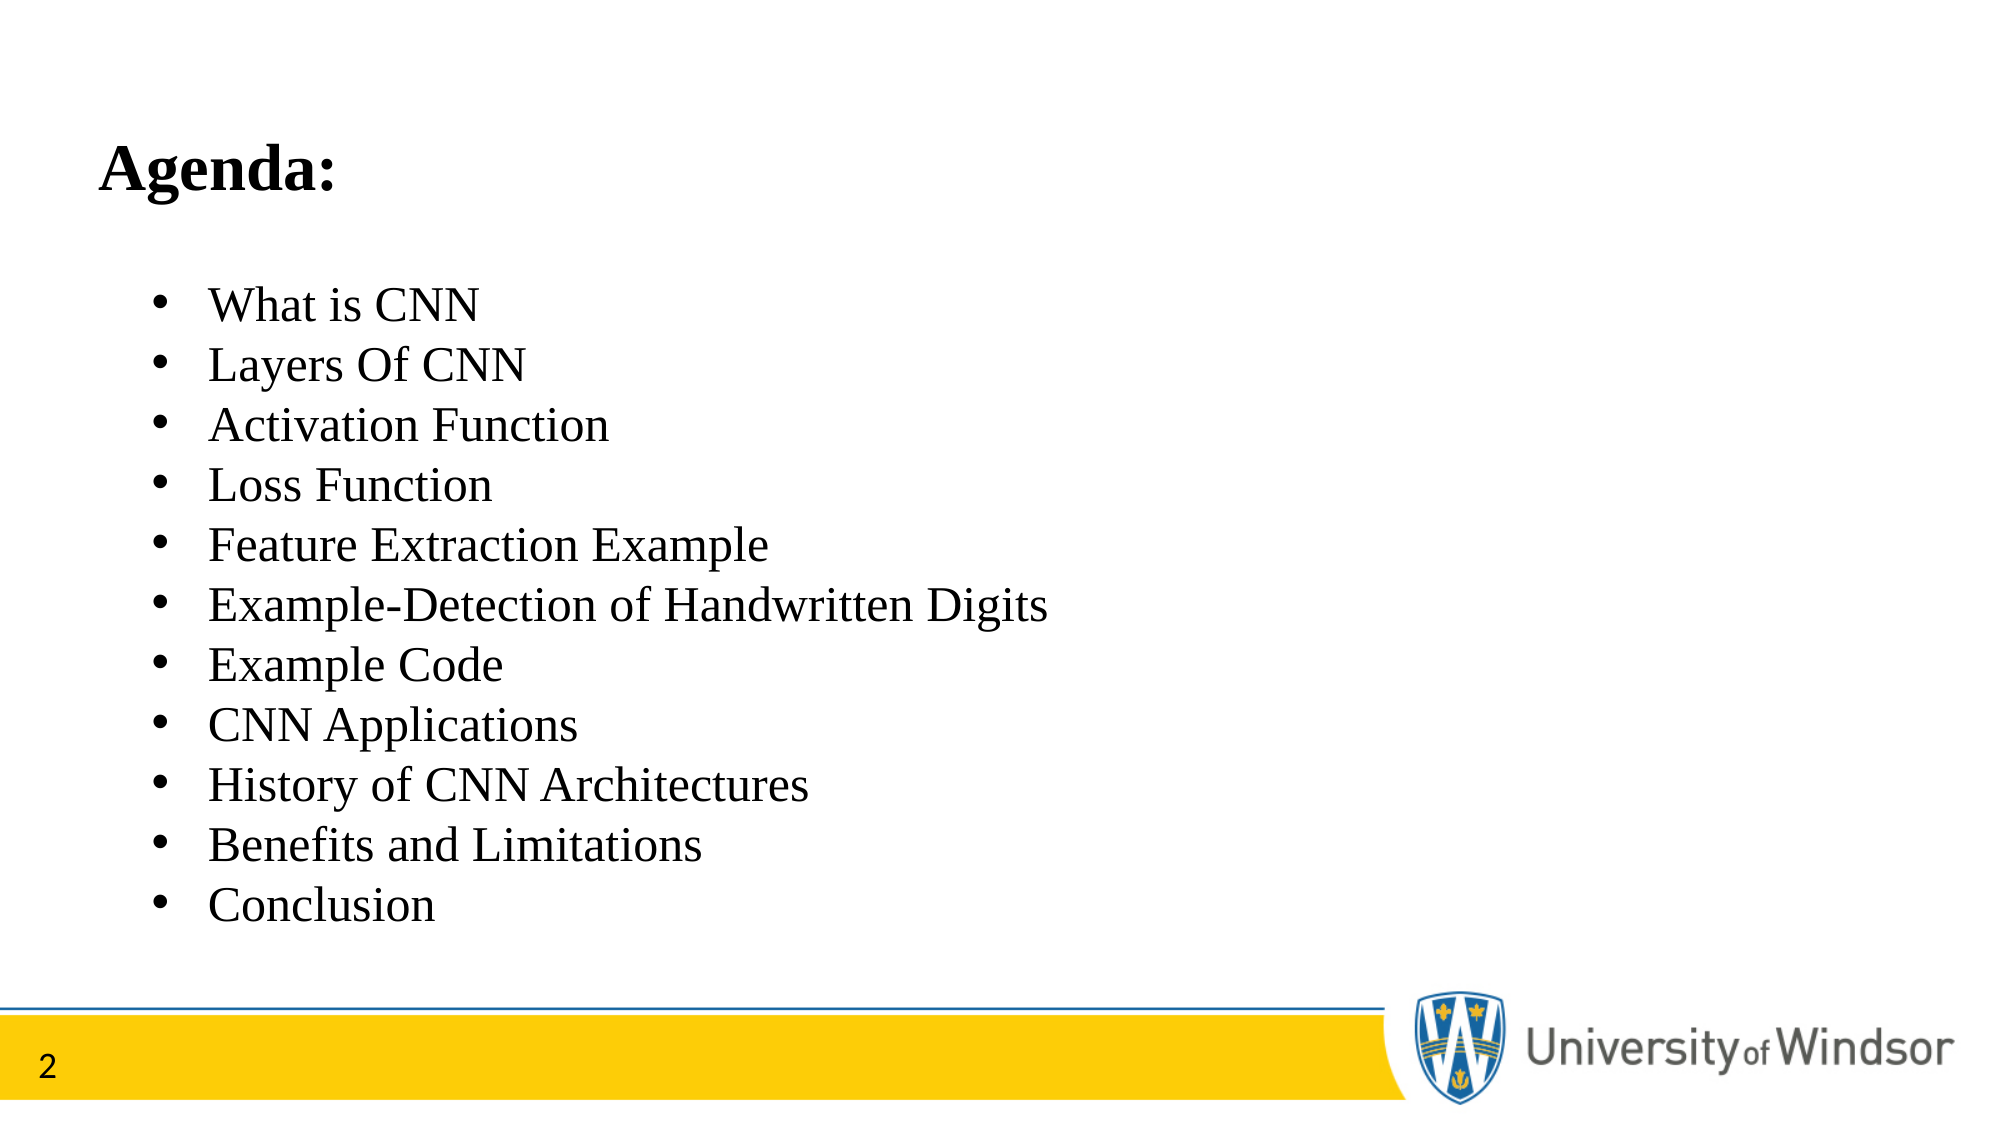

# Agenda:
What is CNN
Layers Of CNN
Activation Function
Loss Function
Feature Extraction Example
Example-Detection of Handwritten Digits
Example Code
CNN Applications
History of CNN Architectures
Benefits and Limitations
Conclusion

2